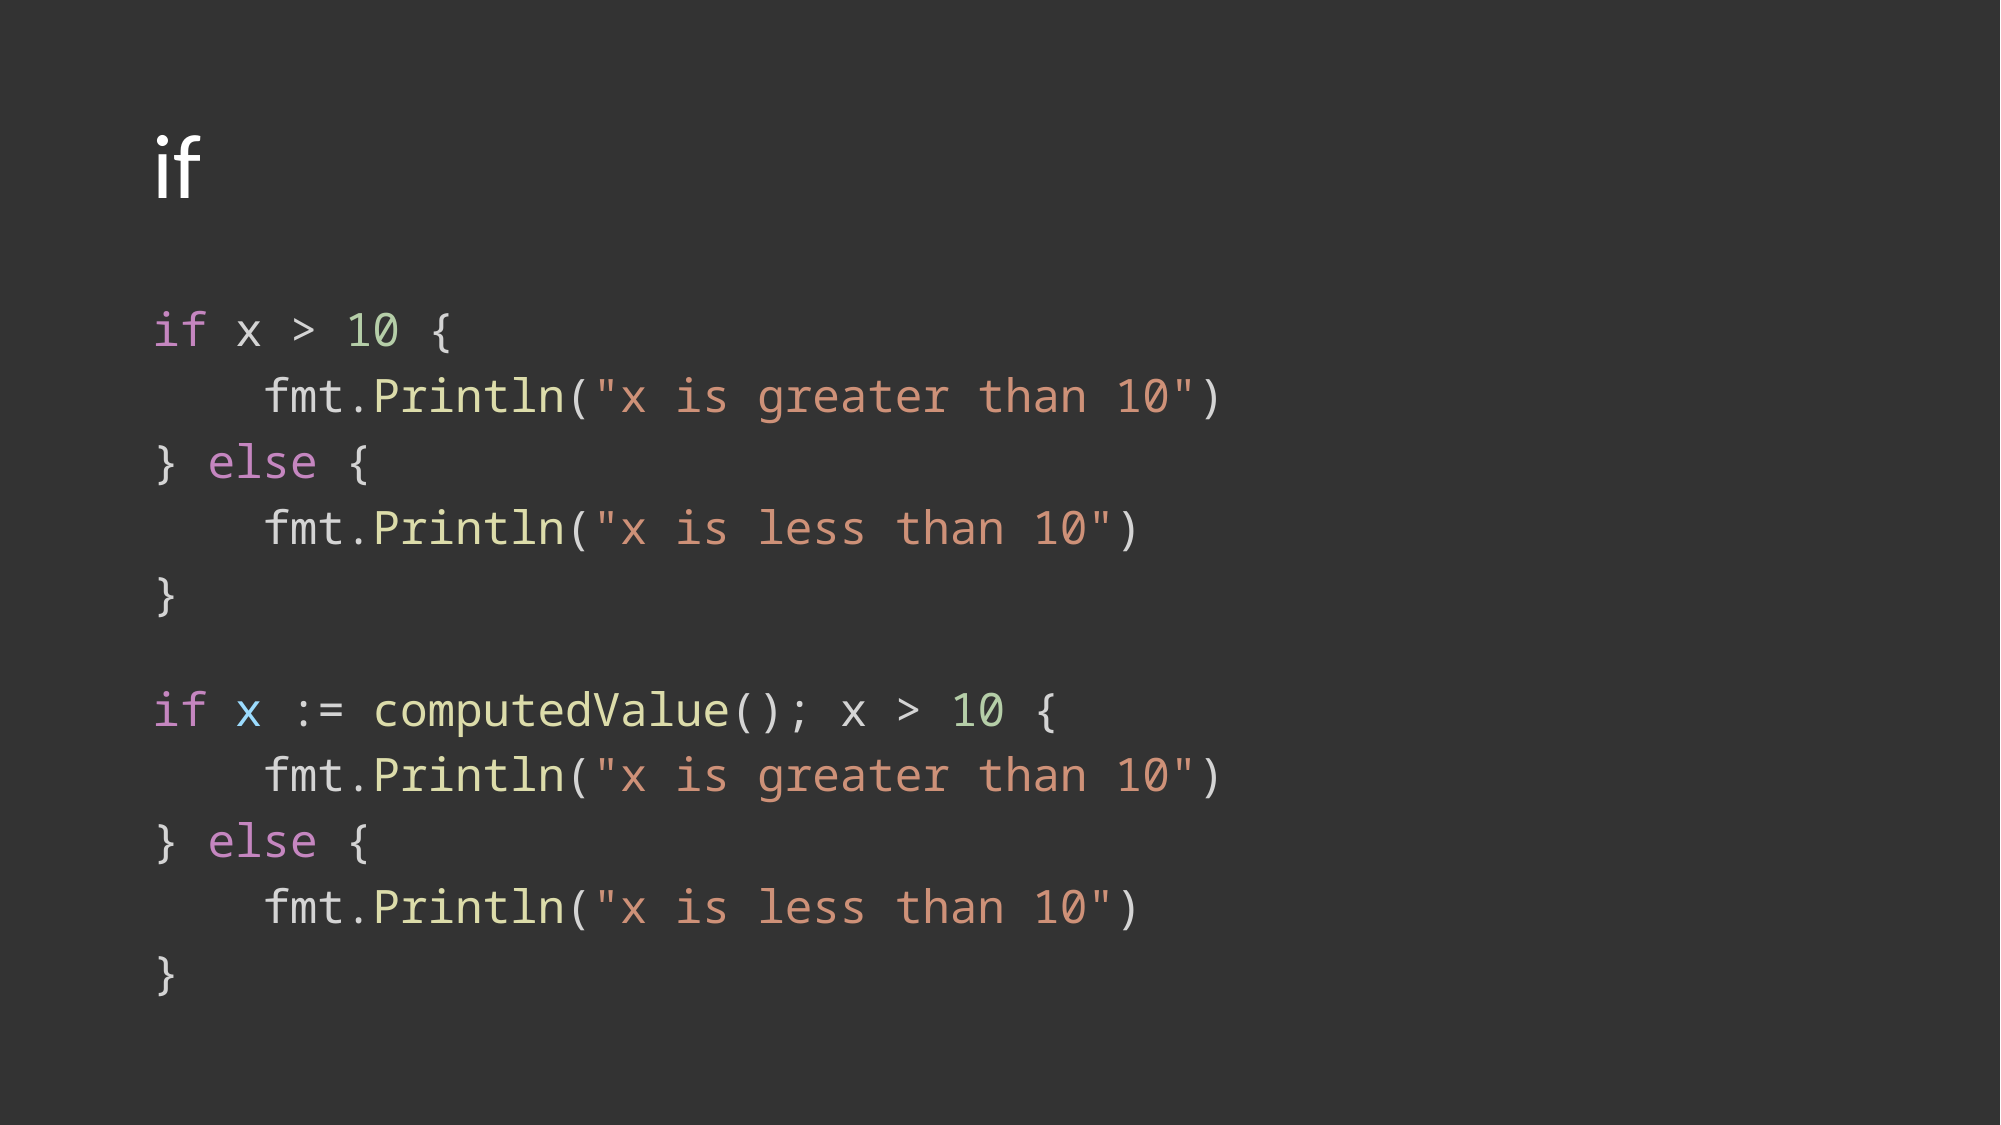

# if
if x > 10 {
    fmt.Println("x is greater than 10")
} else {
    fmt.Println("x is less than 10")
}
if x := computedValue(); x > 10 {
    fmt.Println("x is greater than 10")
} else {
    fmt.Println("x is less than 10")
}